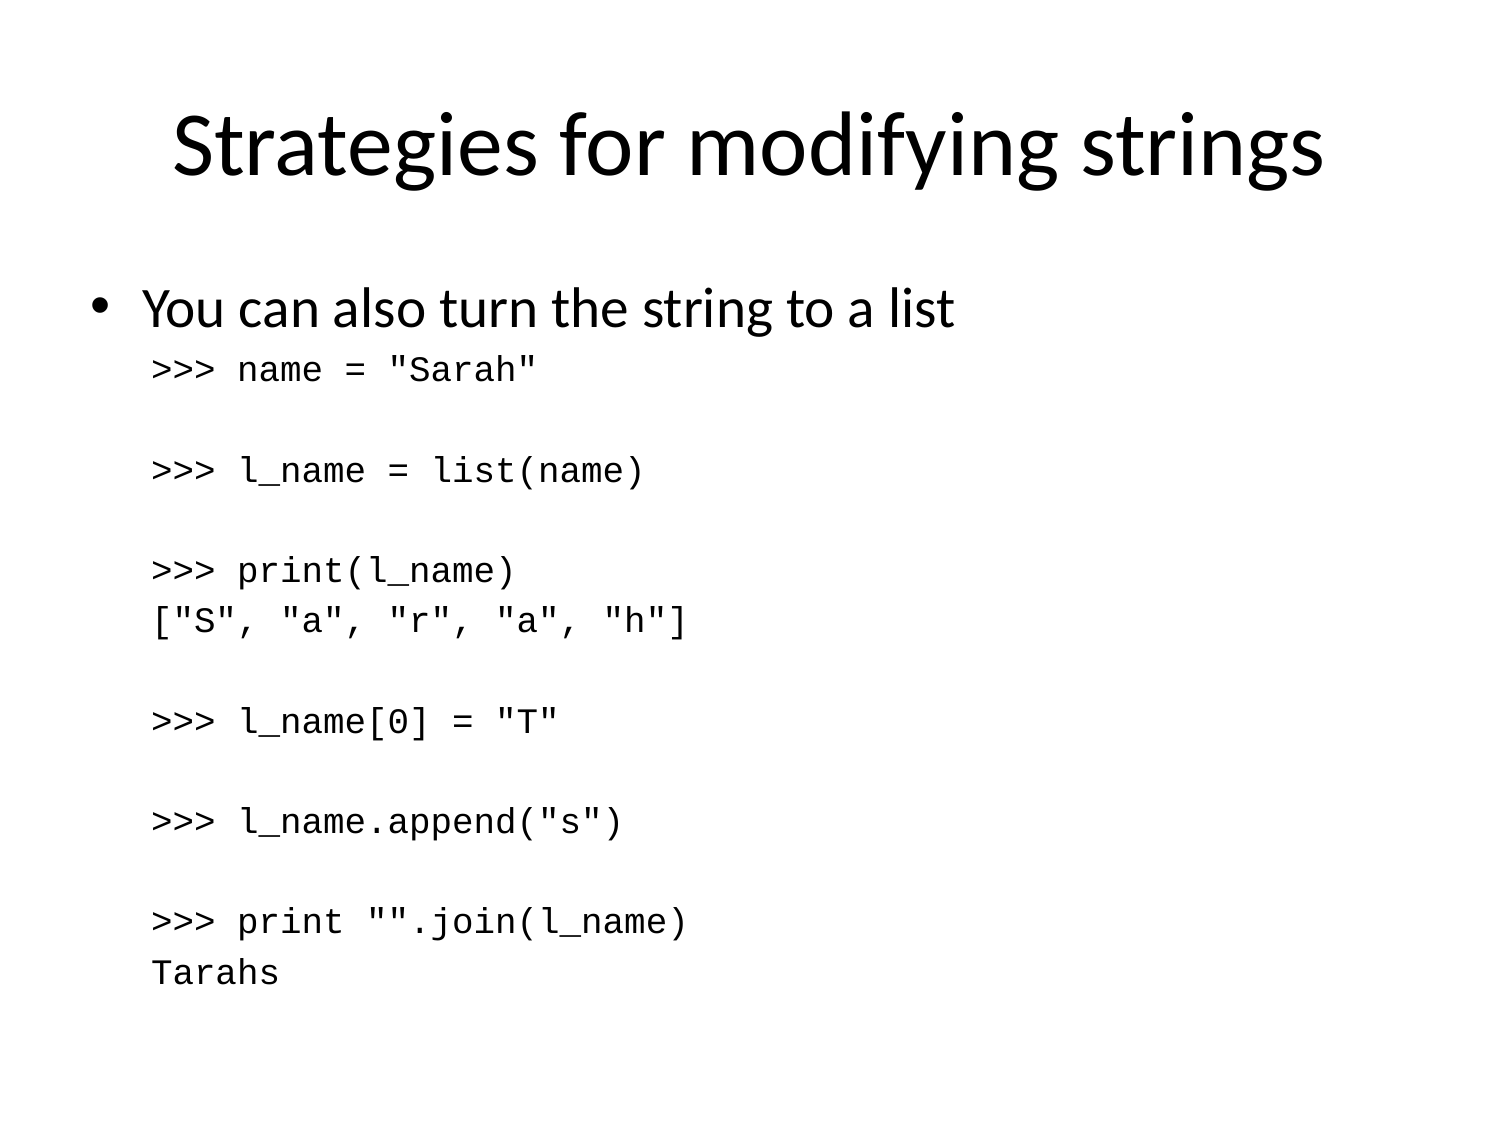

# Strategies for modifying strings
You can also turn the string to a list
>>> name = "Sarah"

>>> l_name = list(name)

>>> print(l_name)
["S", "a", "r", "a", "h"]

>>> l_name[0] = "T"

>>> l_name.append("s")

>>> print "".join(l_name)
Tarahs